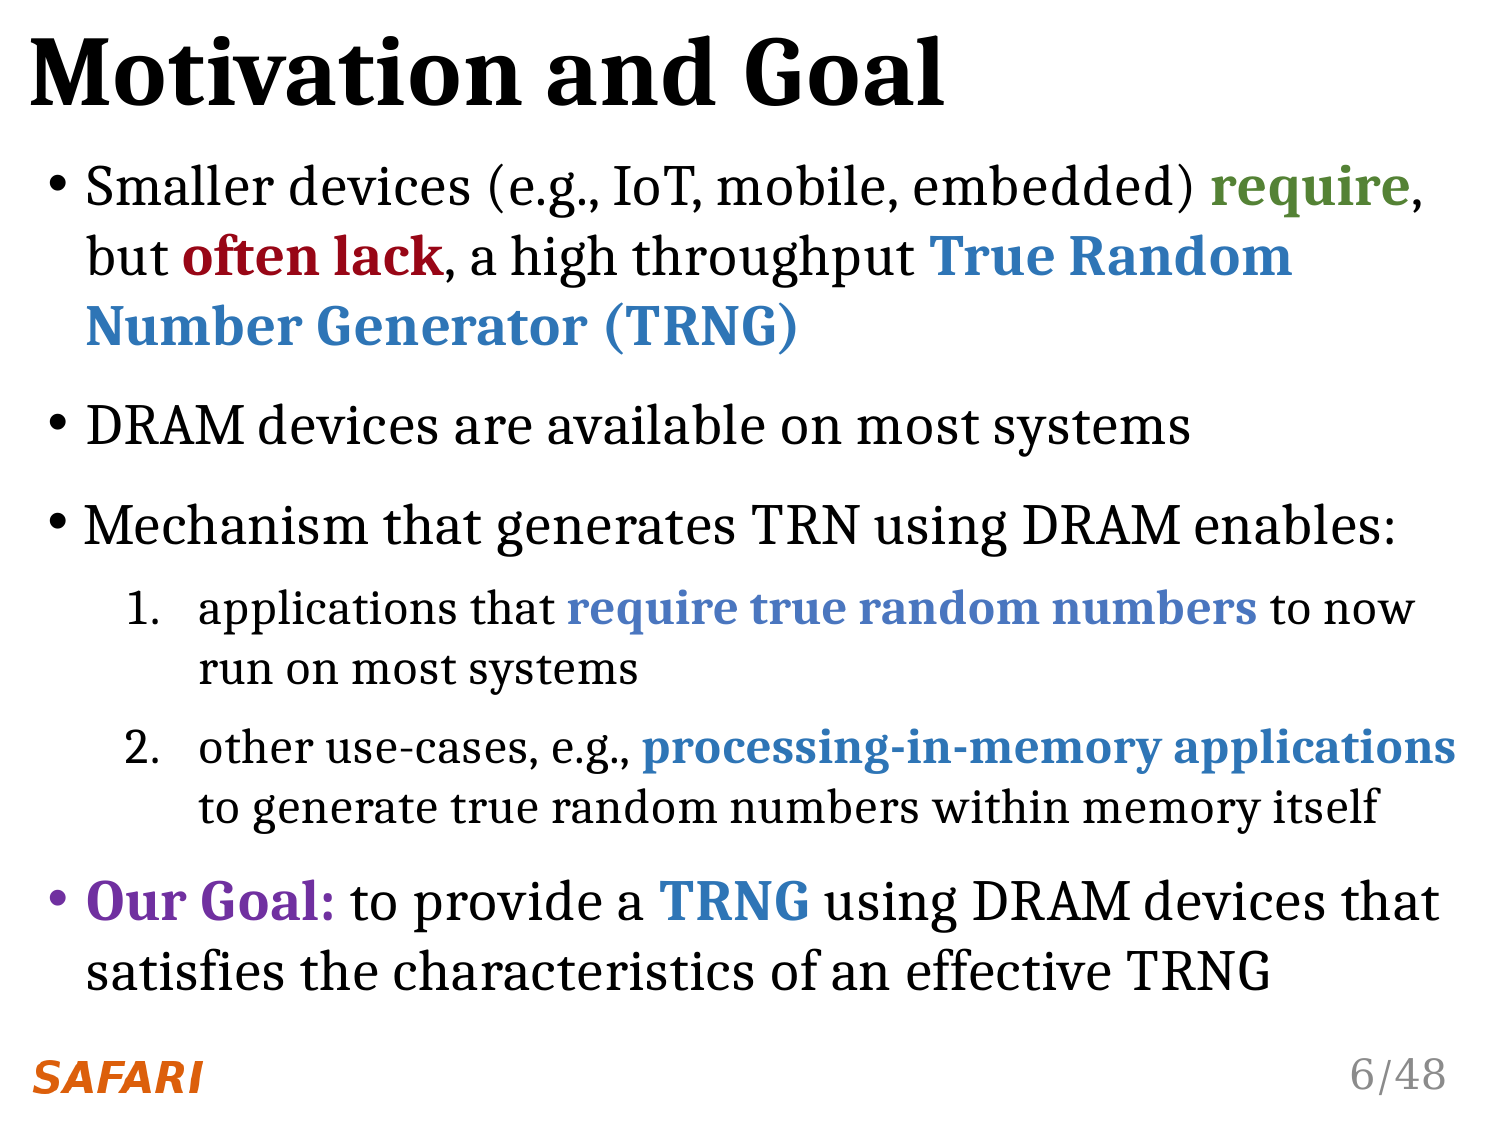

# Motivation and Goal
Smaller devices (e.g., IoT, mobile, embedded) require, but often lack, a high throughput True Random Number Generator (TRNG)
DRAM devices are available on most systems
Mechanism that generates TRN using DRAM enables:
applications that require true random numbers to now run on most systems
other use-cases, e.g., processing-in-memory applications to generate true random numbers within memory itself
Our Goal: to provide a TRNG using DRAM devices that satisfies the characteristics of an effective TRNG